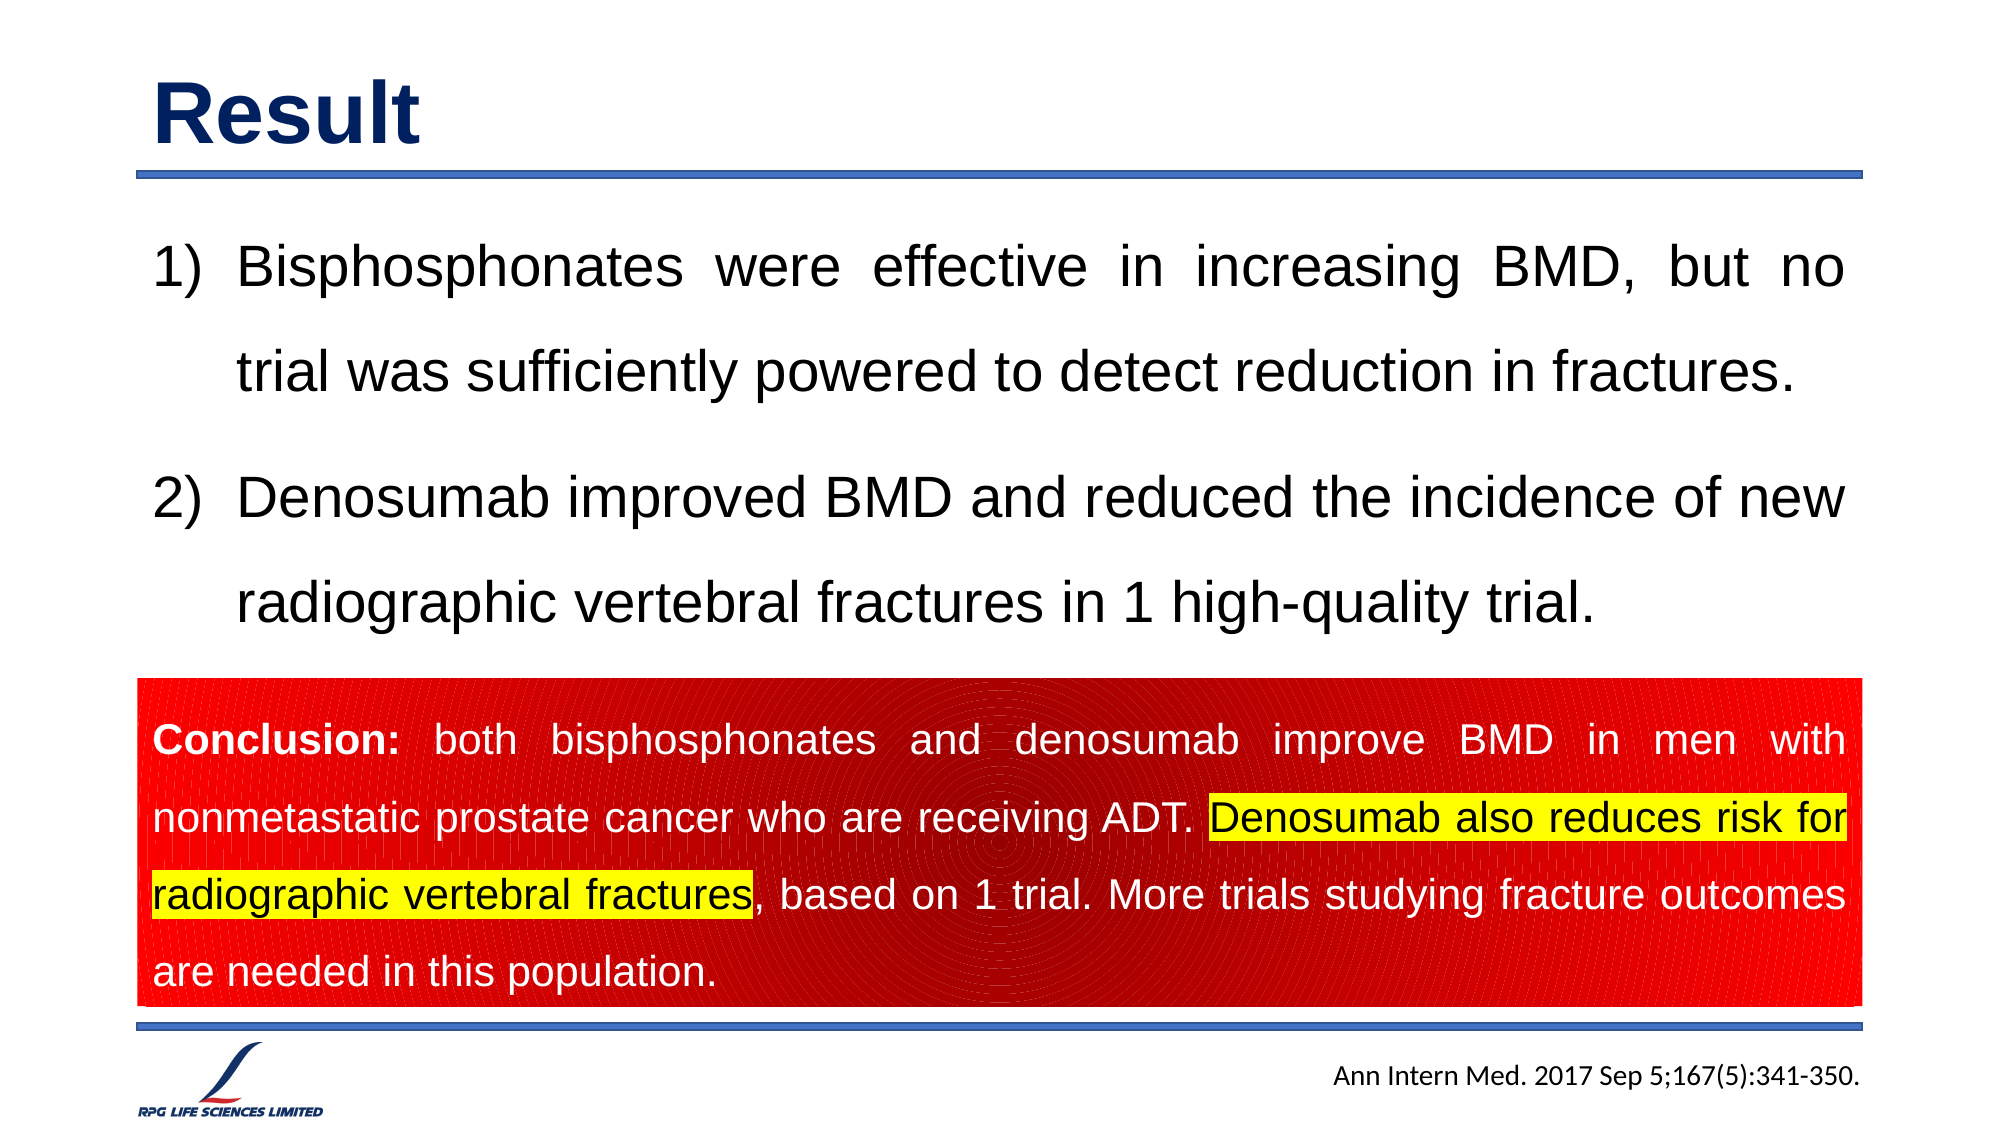

# Result
Bisphosphonates were effective in increasing BMD, but no trial was sufficiently powered to detect reduction in fractures.
Denosumab improved BMD and reduced the incidence of new radiographic vertebral fractures in 1 high-quality trial.

Conclusion: both bisphosphonates and denosumab improve BMD in men with nonmetastatic prostate cancer who are receiving ADT. Denosumab also reduces risk for radiographic vertebral fractures, based on 1 trial. More trials studying fracture outcomes are needed in this population.
Ann Intern Med. 2017 Sep 5;167(5):341-350.